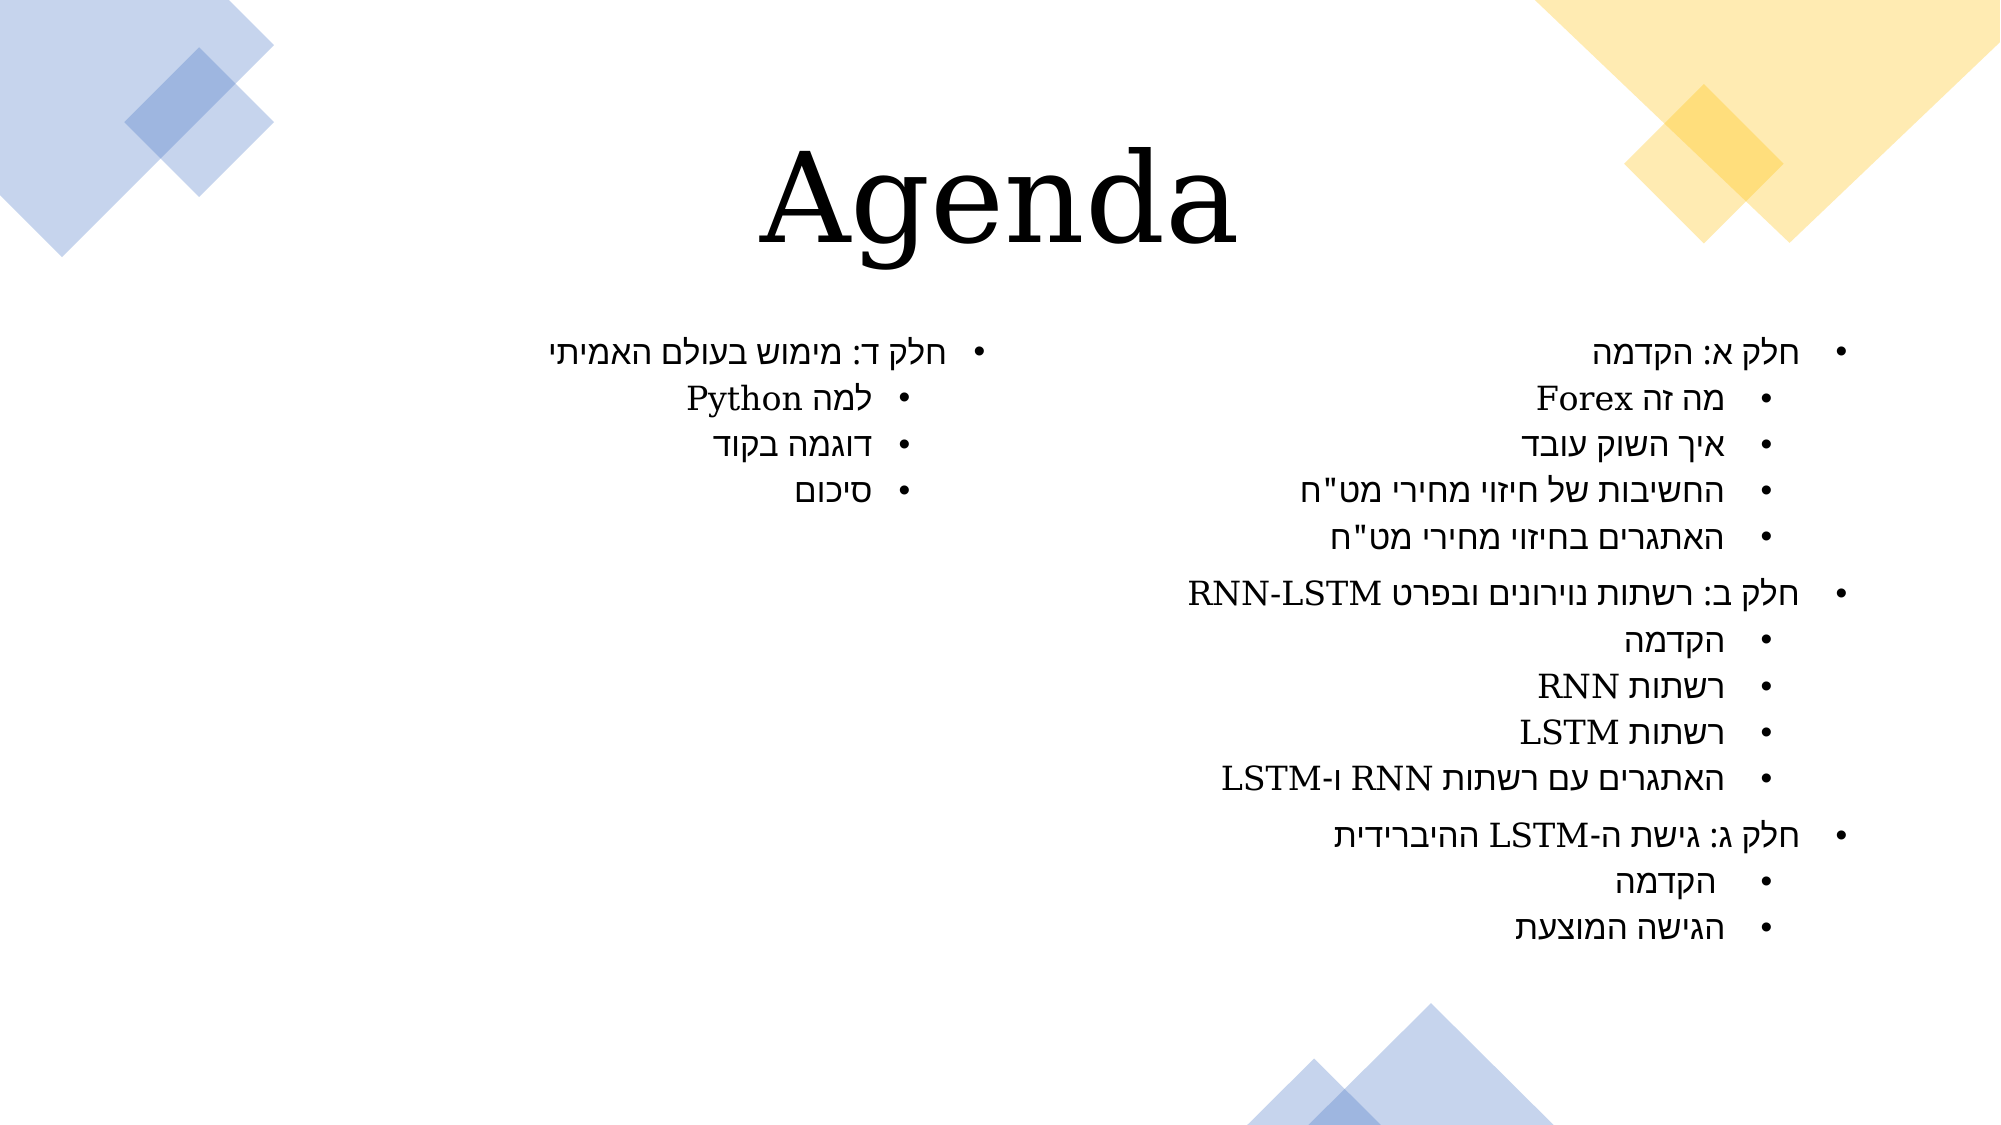

Agenda

חלק ד: מימוש בעולם האמיתי
למה Python
דוגמה בקוד
סיכום

חלק א: הקדמה
מה זה Forex
איך השוק עובד
החשיבות של חיזוי מחירי מט"ח
האתגרים בחיזוי מחירי מט"ח
חלק ב: רשתות נוירונים ובפרט RNN-LSTM
הקדמה
רשתות RNN
רשתות LSTM
האתגרים עם רשתות RNN ו-LSTM
חלק ג: גישת ה-LSTM ההיברידית
 הקדמה
הגישה המוצעת